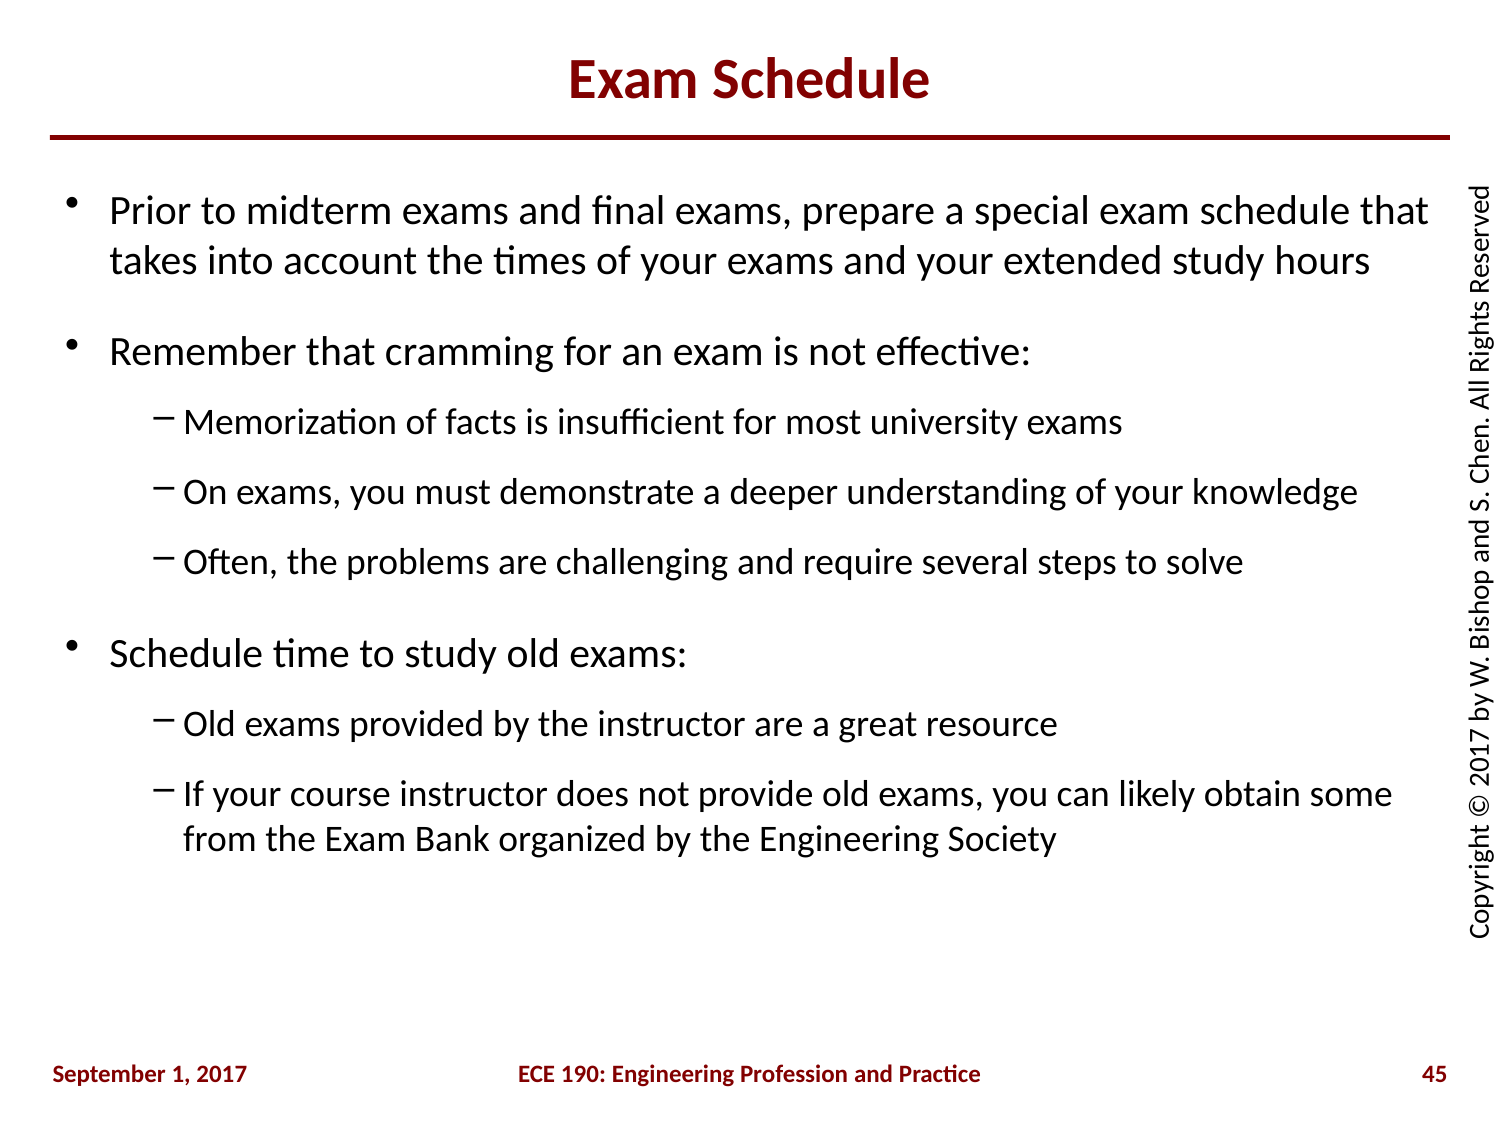

# Exam Schedule
Prior to midterm exams and final exams, prepare a special exam schedule that takes into account the times of your exams and your extended study hours
Remember that cramming for an exam is not effective:
Memorization of facts is insufficient for most university exams
On exams, you must demonstrate a deeper understanding of your knowledge
Often, the problems are challenging and require several steps to solve
Schedule time to study old exams:
Old exams provided by the instructor are a great resource
If your course instructor does not provide old exams, you can likely obtain some from the Exam Bank organized by the Engineering Society
September 1, 2017
ECE 190: Engineering Profession and Practice
45